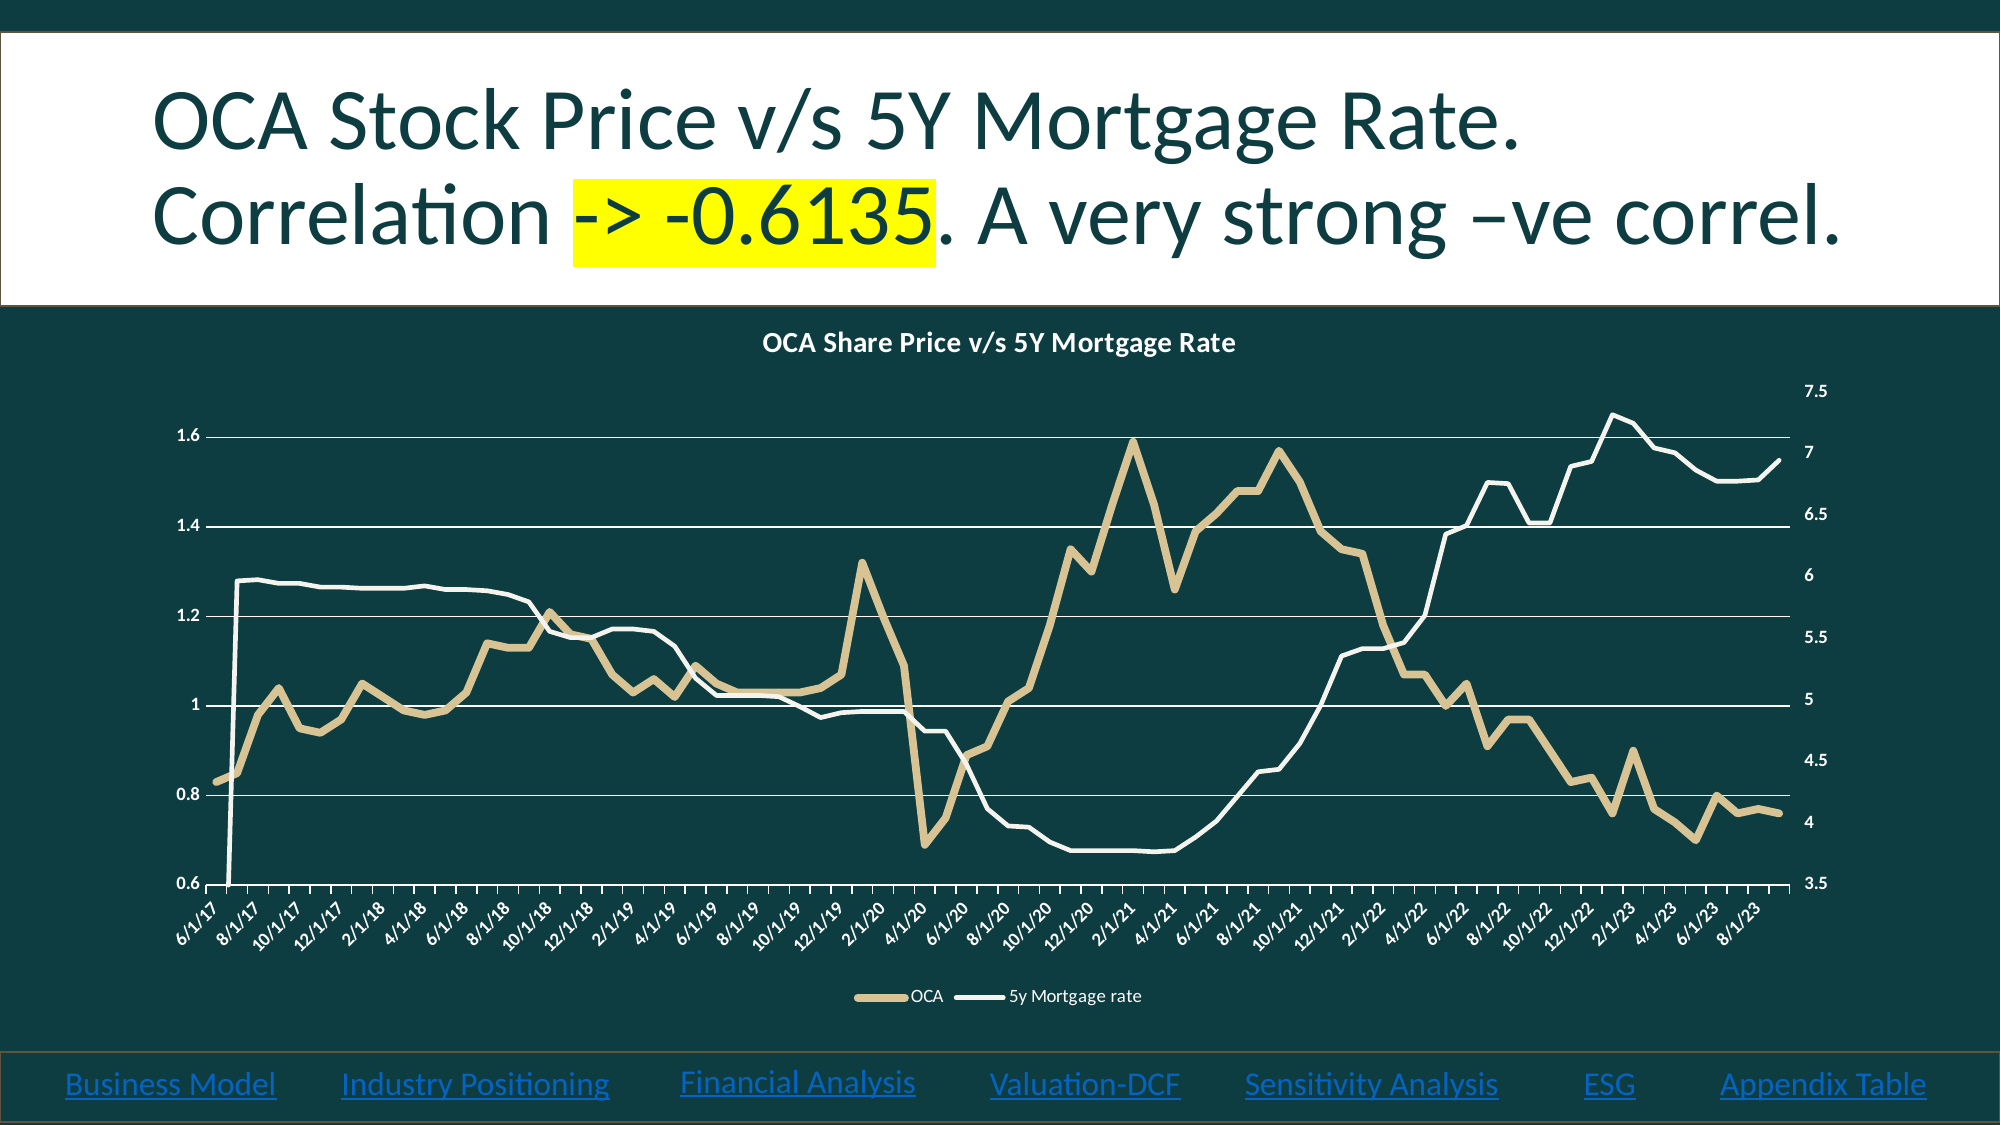

# OCA Stock Price v/s 5Y Mortgage Rate. Correlation -> -0.6135. A very strong –ve correl.

### Chart: OCA Share Price v/s 5Y Mortgage Rate

| Category | OCA |  |
|---|---|---|
| 42887 | 0.83 | 0.0 |
| 42917 | 0.85 | 5.97 |
| 42948 | 0.98 | 5.98 |
| 42979 | 1.04 | 5.95 |
| 43009 | 0.95 | 5.95 |
| 43040 | 0.94 | 5.92 |
| 43070 | 0.97 | 5.92 |
| 43101 | 1.05 | 5.91 |
| 43132 | 1.02 | 5.91 |
| 43160 | 0.99 | 5.91 |
| 43191 | 0.98 | 5.93 |
| 43221 | 0.99 | 5.9 |
| 43252 | 1.03 | 5.9 |
| 43282 | 1.14 | 5.89 |
| 43313 | 1.13 | 5.86 |
| 43344 | 1.13 | 5.8 |
| 43374 | 1.21 | 5.56 |
| 43405 | 1.16 | 5.51 |
| 43435 | 1.15 | 5.51 |
| 43466 | 1.07 | 5.58 |
| 43497 | 1.03 | 5.58 |
| 43525 | 1.06 | 5.56 |
| 43556 | 1.02 | 5.44 |
| 43586 | 1.09 | 5.18 |
| 43617 | 1.05 | 5.04 |
| 43647 | 1.03 | 5.04 |
| 43678 | 1.03 | 5.04 |
| 43709 | 1.03 | 5.03 |
| 43739 | 1.03 | 4.95 |
| 43770 | 1.04 | 4.86 |
| 43800 | 1.07 | 4.9 |
| 43831 | 1.32 | 4.91 |
| 43862 | 1.2 | 4.91 |
| 43891 | 1.09 | 4.91 |
| 43922 | 0.69 | 4.75 |
| 43952 | 0.75 | 4.75 |
| 43983 | 0.89 | 4.48 |
| 44013 | 0.91 | 4.12 |
| 44044 | 1.01 | 3.98 |
| 44075 | 1.04 | 3.97 |
| 44105 | 1.18 | 3.85 |
| 44136 | 1.35 | 3.78 |
| 44166 | 1.3 | 3.78 |
| 44197 | 1.45 | 3.78 |
| 44228 | 1.59 | 3.78 |
| 44256 | 1.45 | 3.77 |
| 44287 | 1.26 | 3.78 |
| 44317 | 1.39 | 3.89 |
| 44348 | 1.43 | 4.02 |
| 44378 | 1.48 | 4.22 |
| 44409 | 1.48 | 4.42 |
| 44440 | 1.57 | 4.44 |
| 44470 | 1.5 | 4.65 |
| 44501 | 1.39 | 4.96 |
| 44531 | 1.35 | 5.36 |
| 44562 | 1.34 | 5.42 |
| 44593 | 1.18 | 5.42 |
| 44621 | 1.07 | 5.47 |
| 44652 | 1.07 | 5.69 |
| 44682 | 1.0 | 6.35 |
| 44713 | 1.05 | 6.42 |
| 44743 | 0.91 | 6.77 |
| 44774 | 0.97 | 6.76 |
| 44805 | 0.97 | 6.44 |
| 44835 | 0.9 | 6.44 |
| 44866 | 0.83 | 6.9 |
| 44896 | 0.84 | 6.94 |
| 44927 | 0.76 | 7.32 |
| 44958 | 0.9 | 7.25 |
| 44986 | 0.77 | 7.05 |
| 45017 | 0.74 | 7.01 |
| 45047 | 0.7 | 6.87 |
| 45078 | 0.8 | 6.78 |
| 45108 | 0.76 | 6.78 |
| 45139 | 0.77 | 6.79 |
| 45170 | 0.76 | 6.95 |

Financial Analysis
Business Model
Industry Positioning
Valuation-DCF
Sensitivity Analysis
ESG
Appendix Table